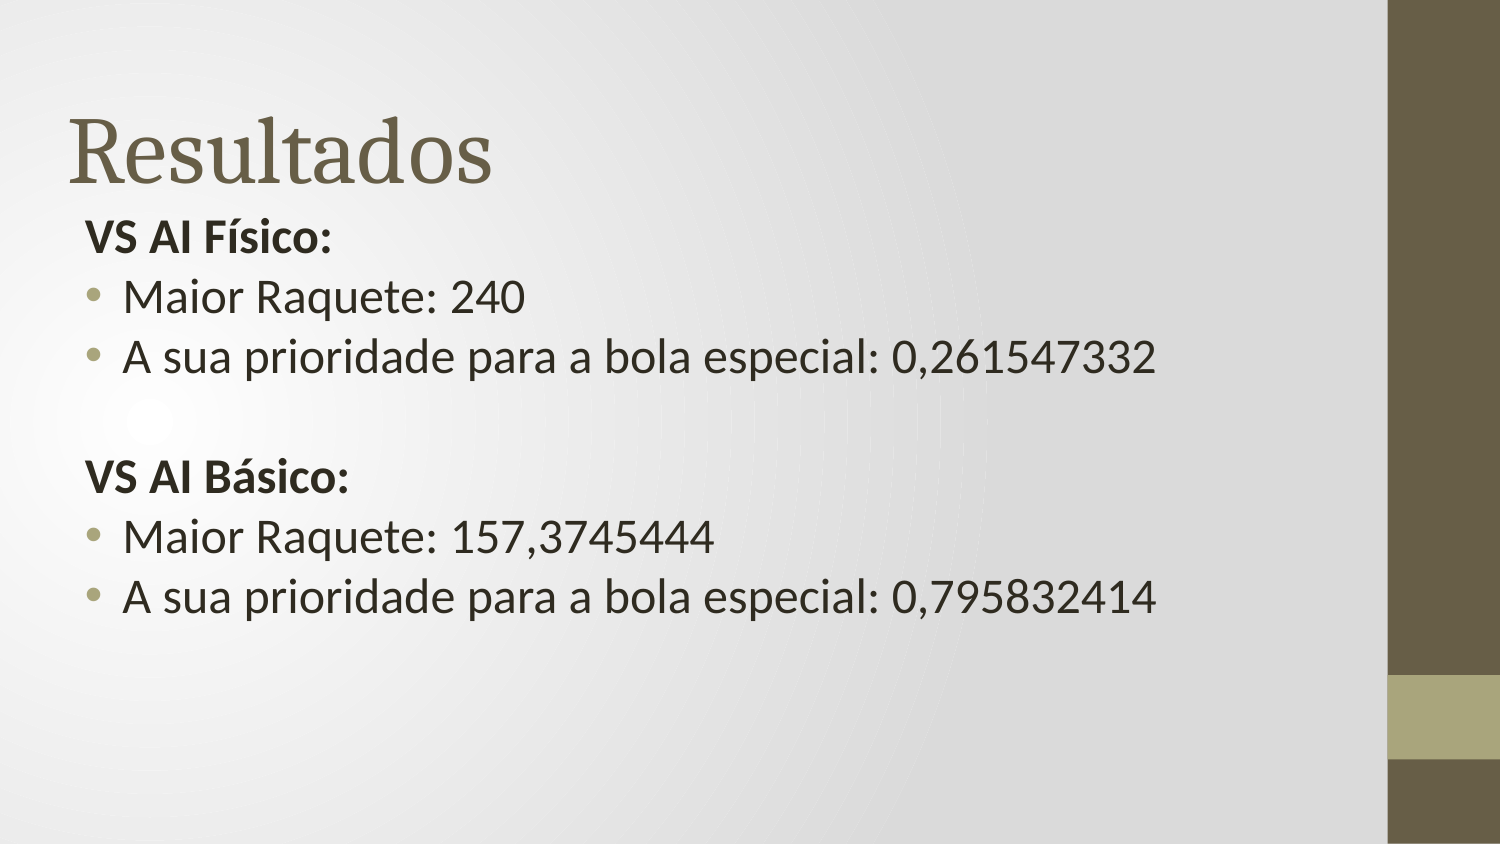

# Resultados
VS AI Físico:
Maior Raquete: 240
A sua prioridade para a bola especial: 0,261547332

VS AI Básico:
Maior Raquete: 157,3745444
A sua prioridade para a bola especial: 0,795832414